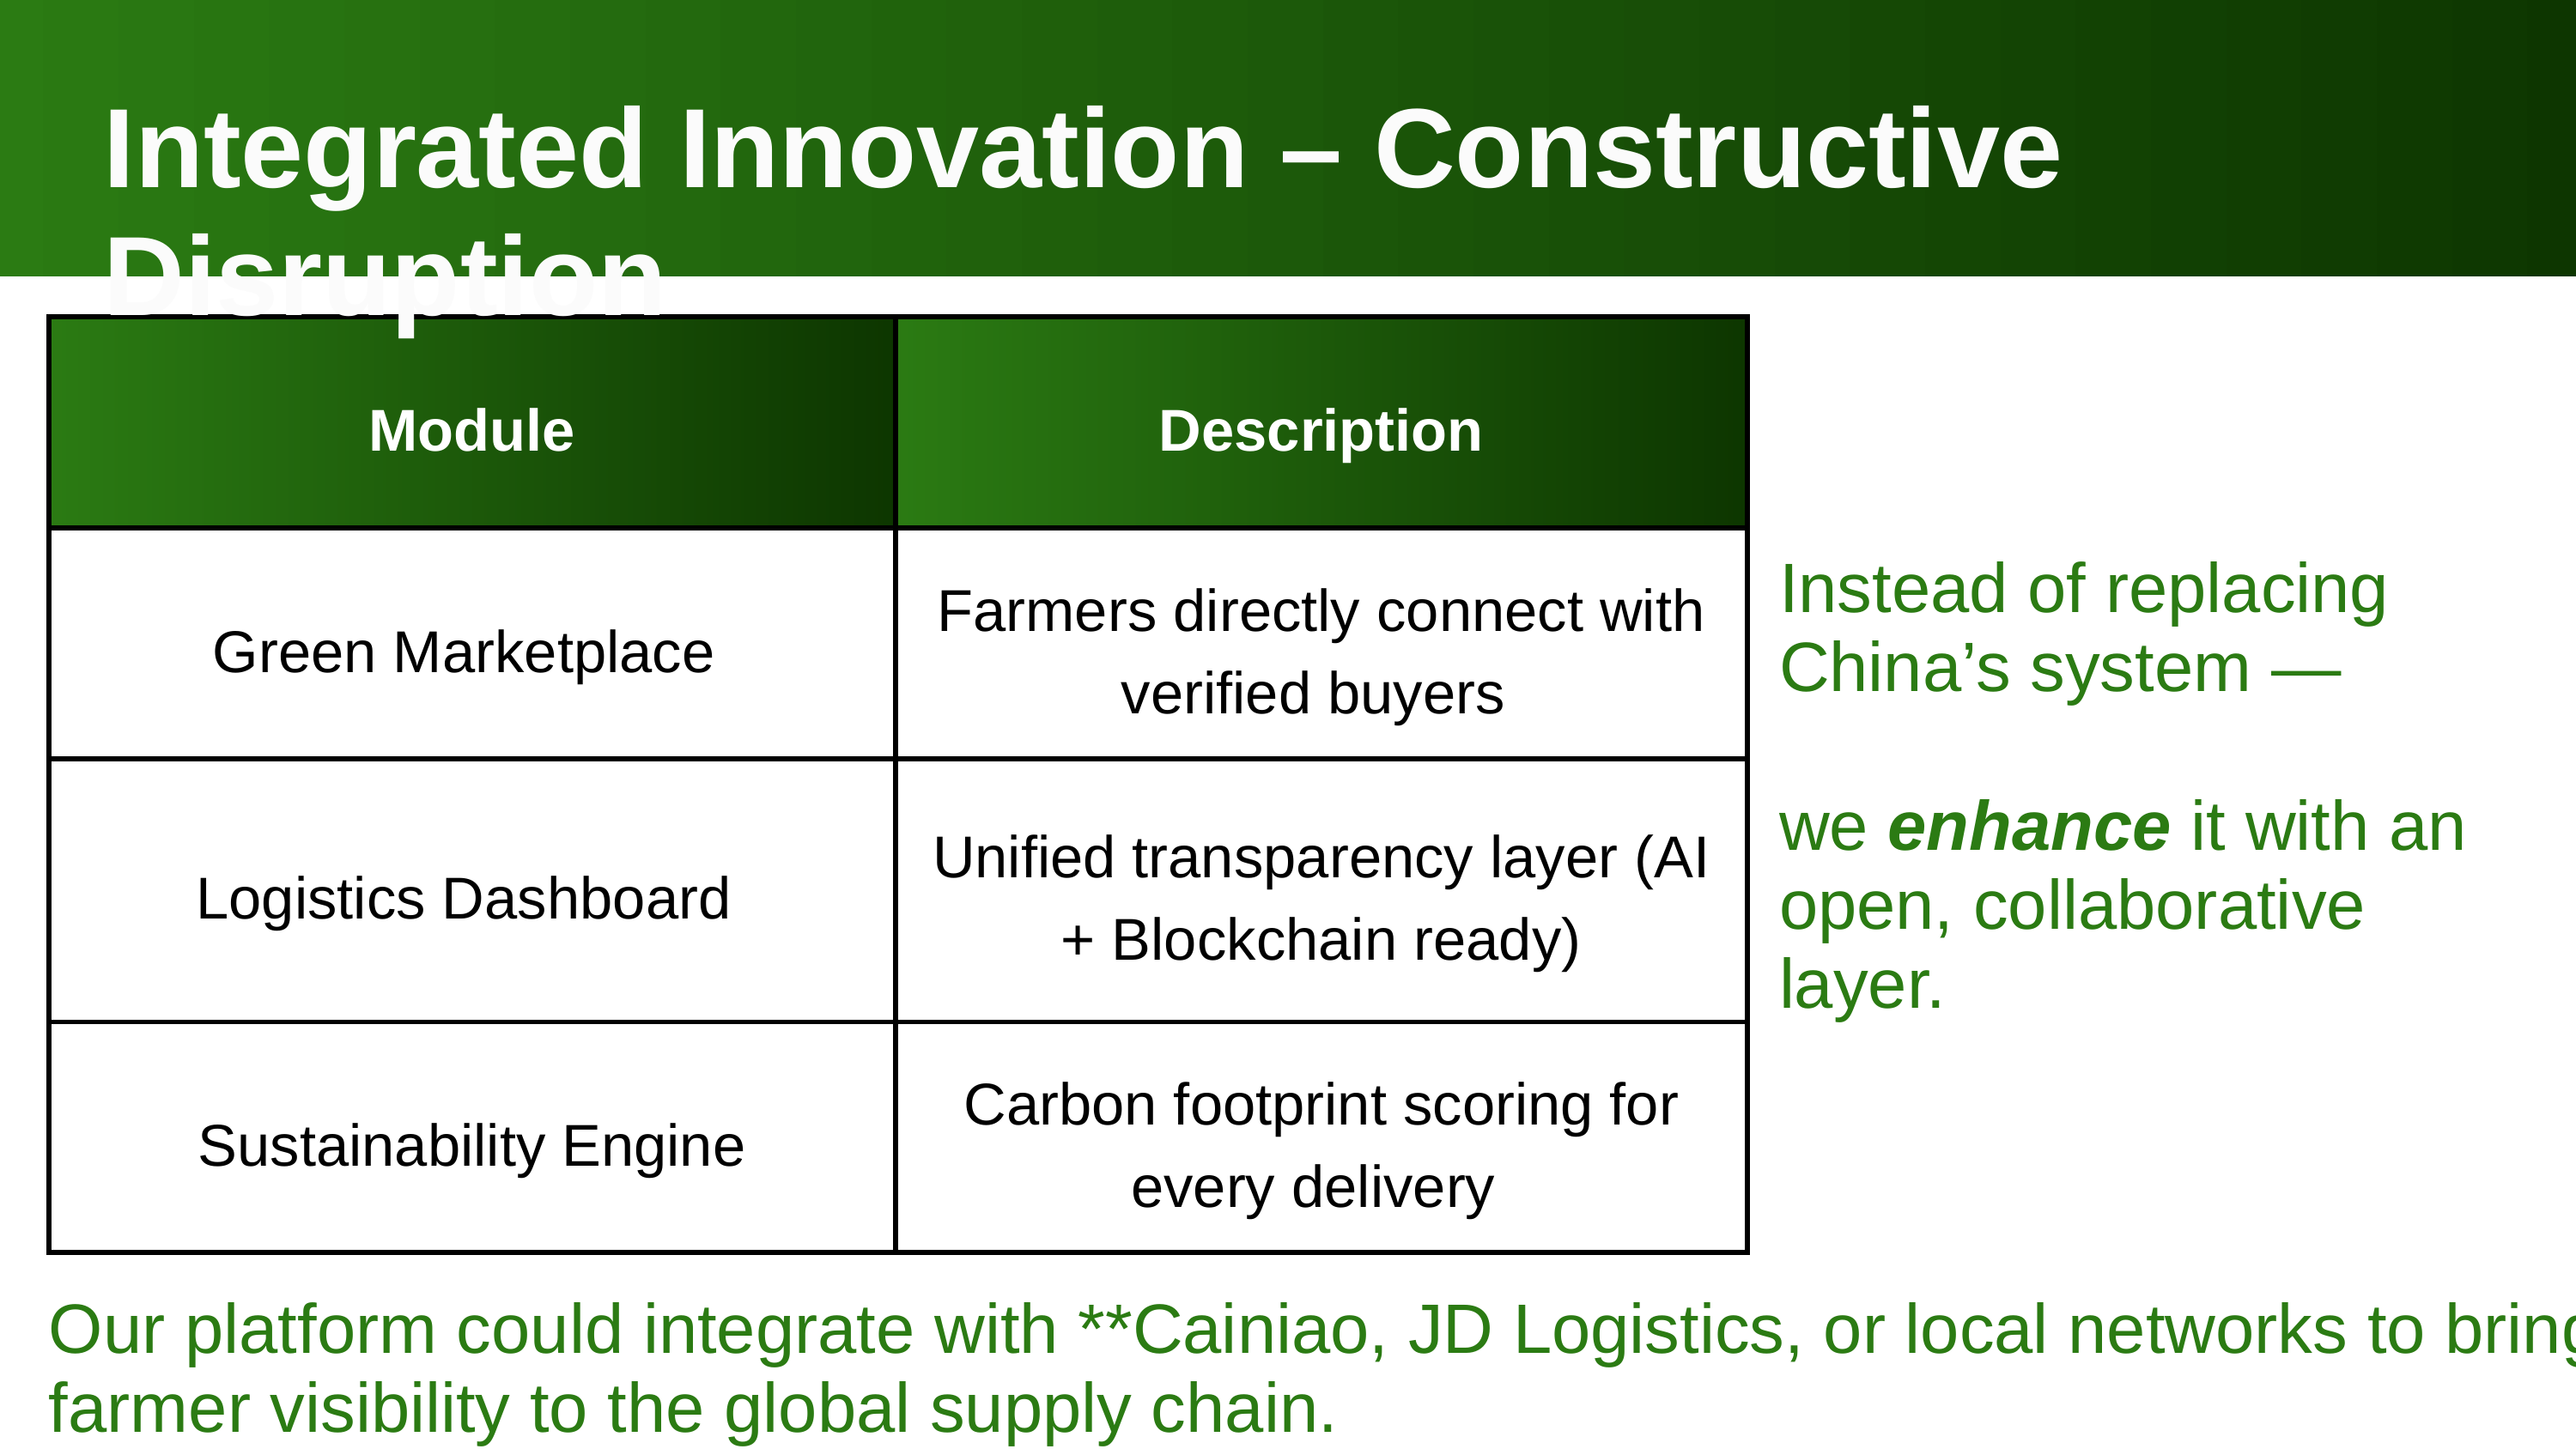

Integrated Innovation – Constructive Disruption
| Module | Description |
| --- | --- |
| Green Marketplace | Farmers directly connect with verified buyers |
| Logistics Dashboard | Unified transparency layer (AI + Blockchain ready) |
| Sustainability Engine | Carbon footprint scoring for every delivery |
Instead of replacing China’s system —

we enhance it with an open, collaborative layer.

Our platform could integrate with **Cainiao, JD Logistics, or local networks to bring farmer visibility to the global supply chain.